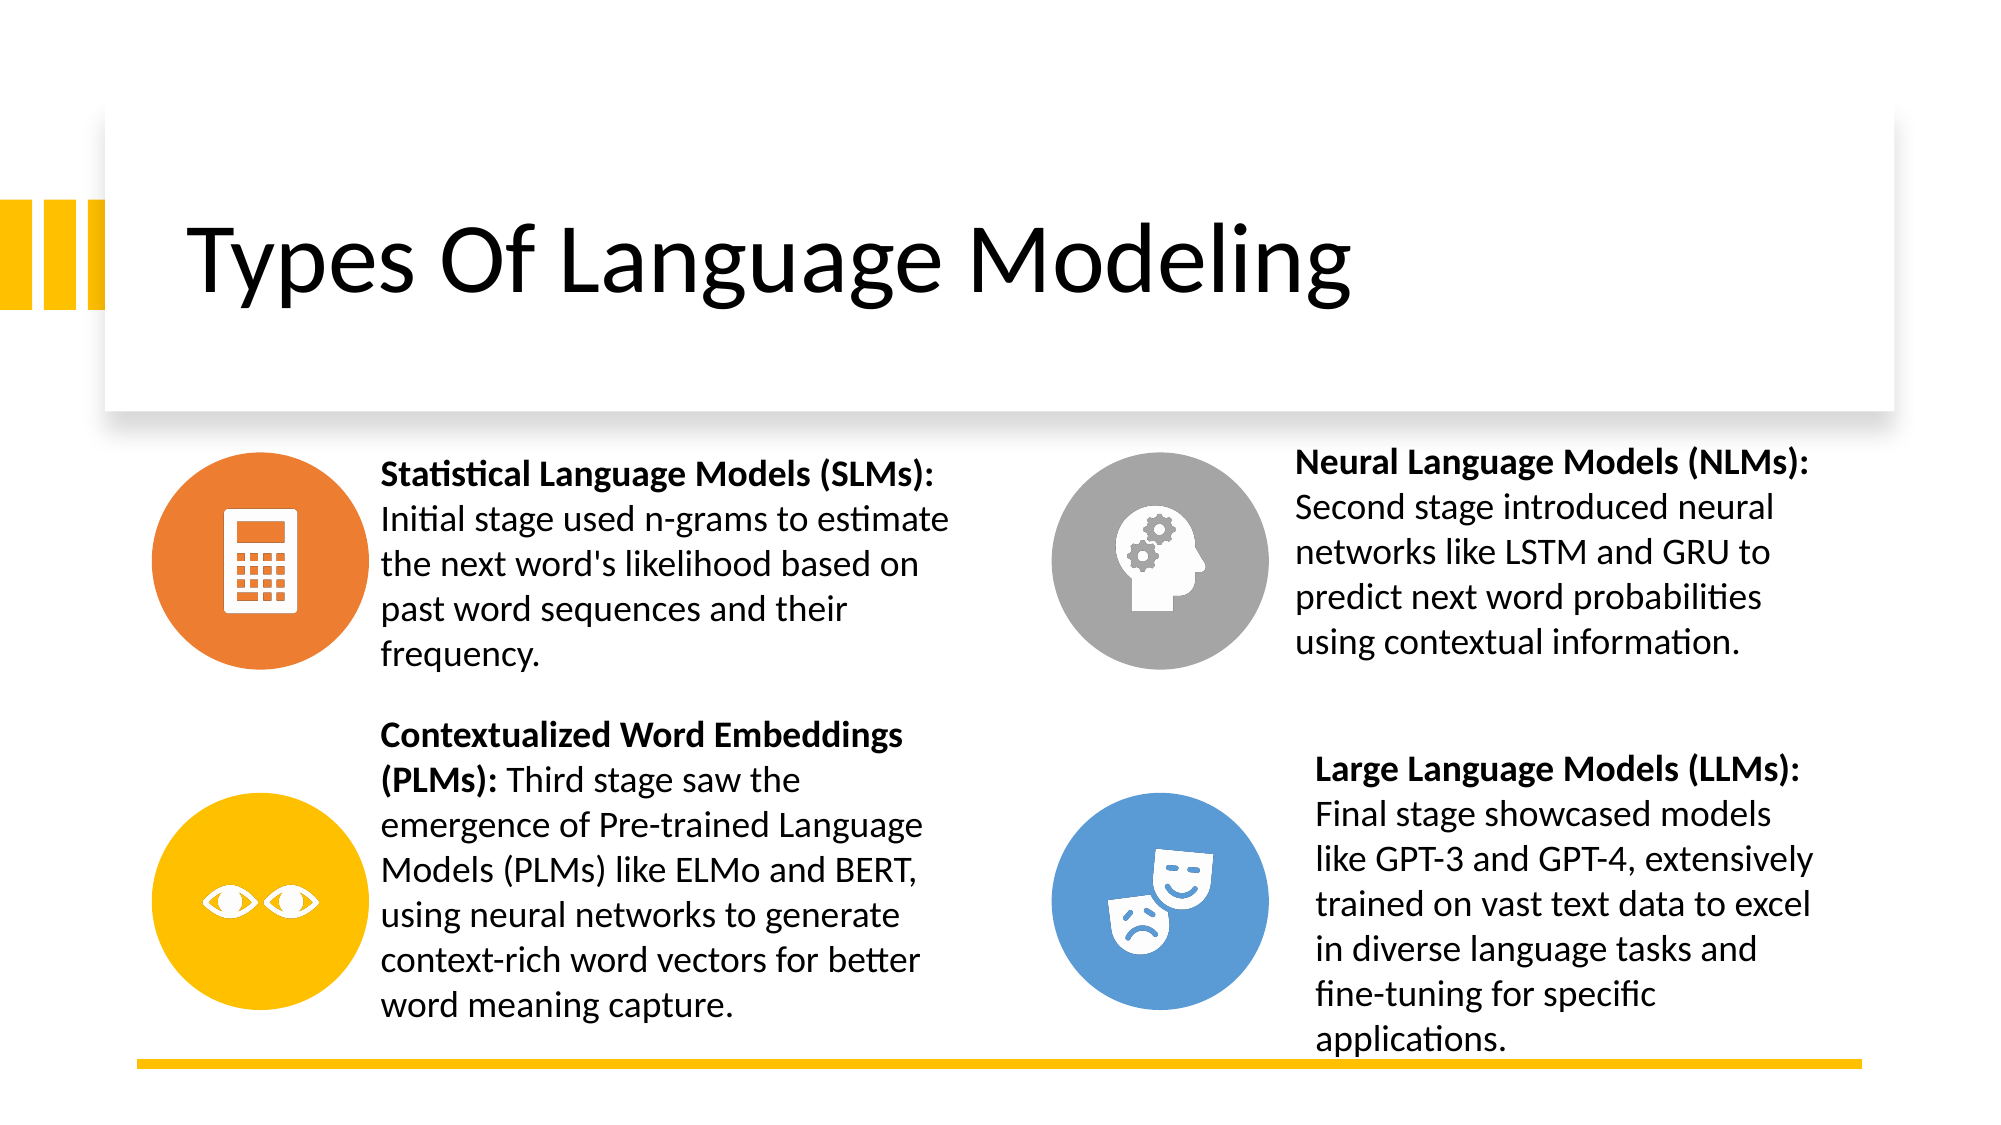

# Types Of Language Modeling

Statistical Language Models (SLMs): Initial stage used n-grams to estimate the next word's likelihood based on past word sequences and their frequency.
Neural Language Models (NLMs): Second stage introduced neural networks like LSTM and GRU to predict next word probabilities using contextual information.
Contextualized Word Embeddings (PLMs): Third stage saw the emergence of Pre-trained Language Models (PLMs) like ELMo and BERT, using neural networks to generate context-rich word vectors for better word meaning capture.
Large Language Models (LLMs): Final stage showcased models like GPT-3 and GPT-4, extensively trained on vast text data to excel in diverse language tasks and fine-tuning for specific applications.